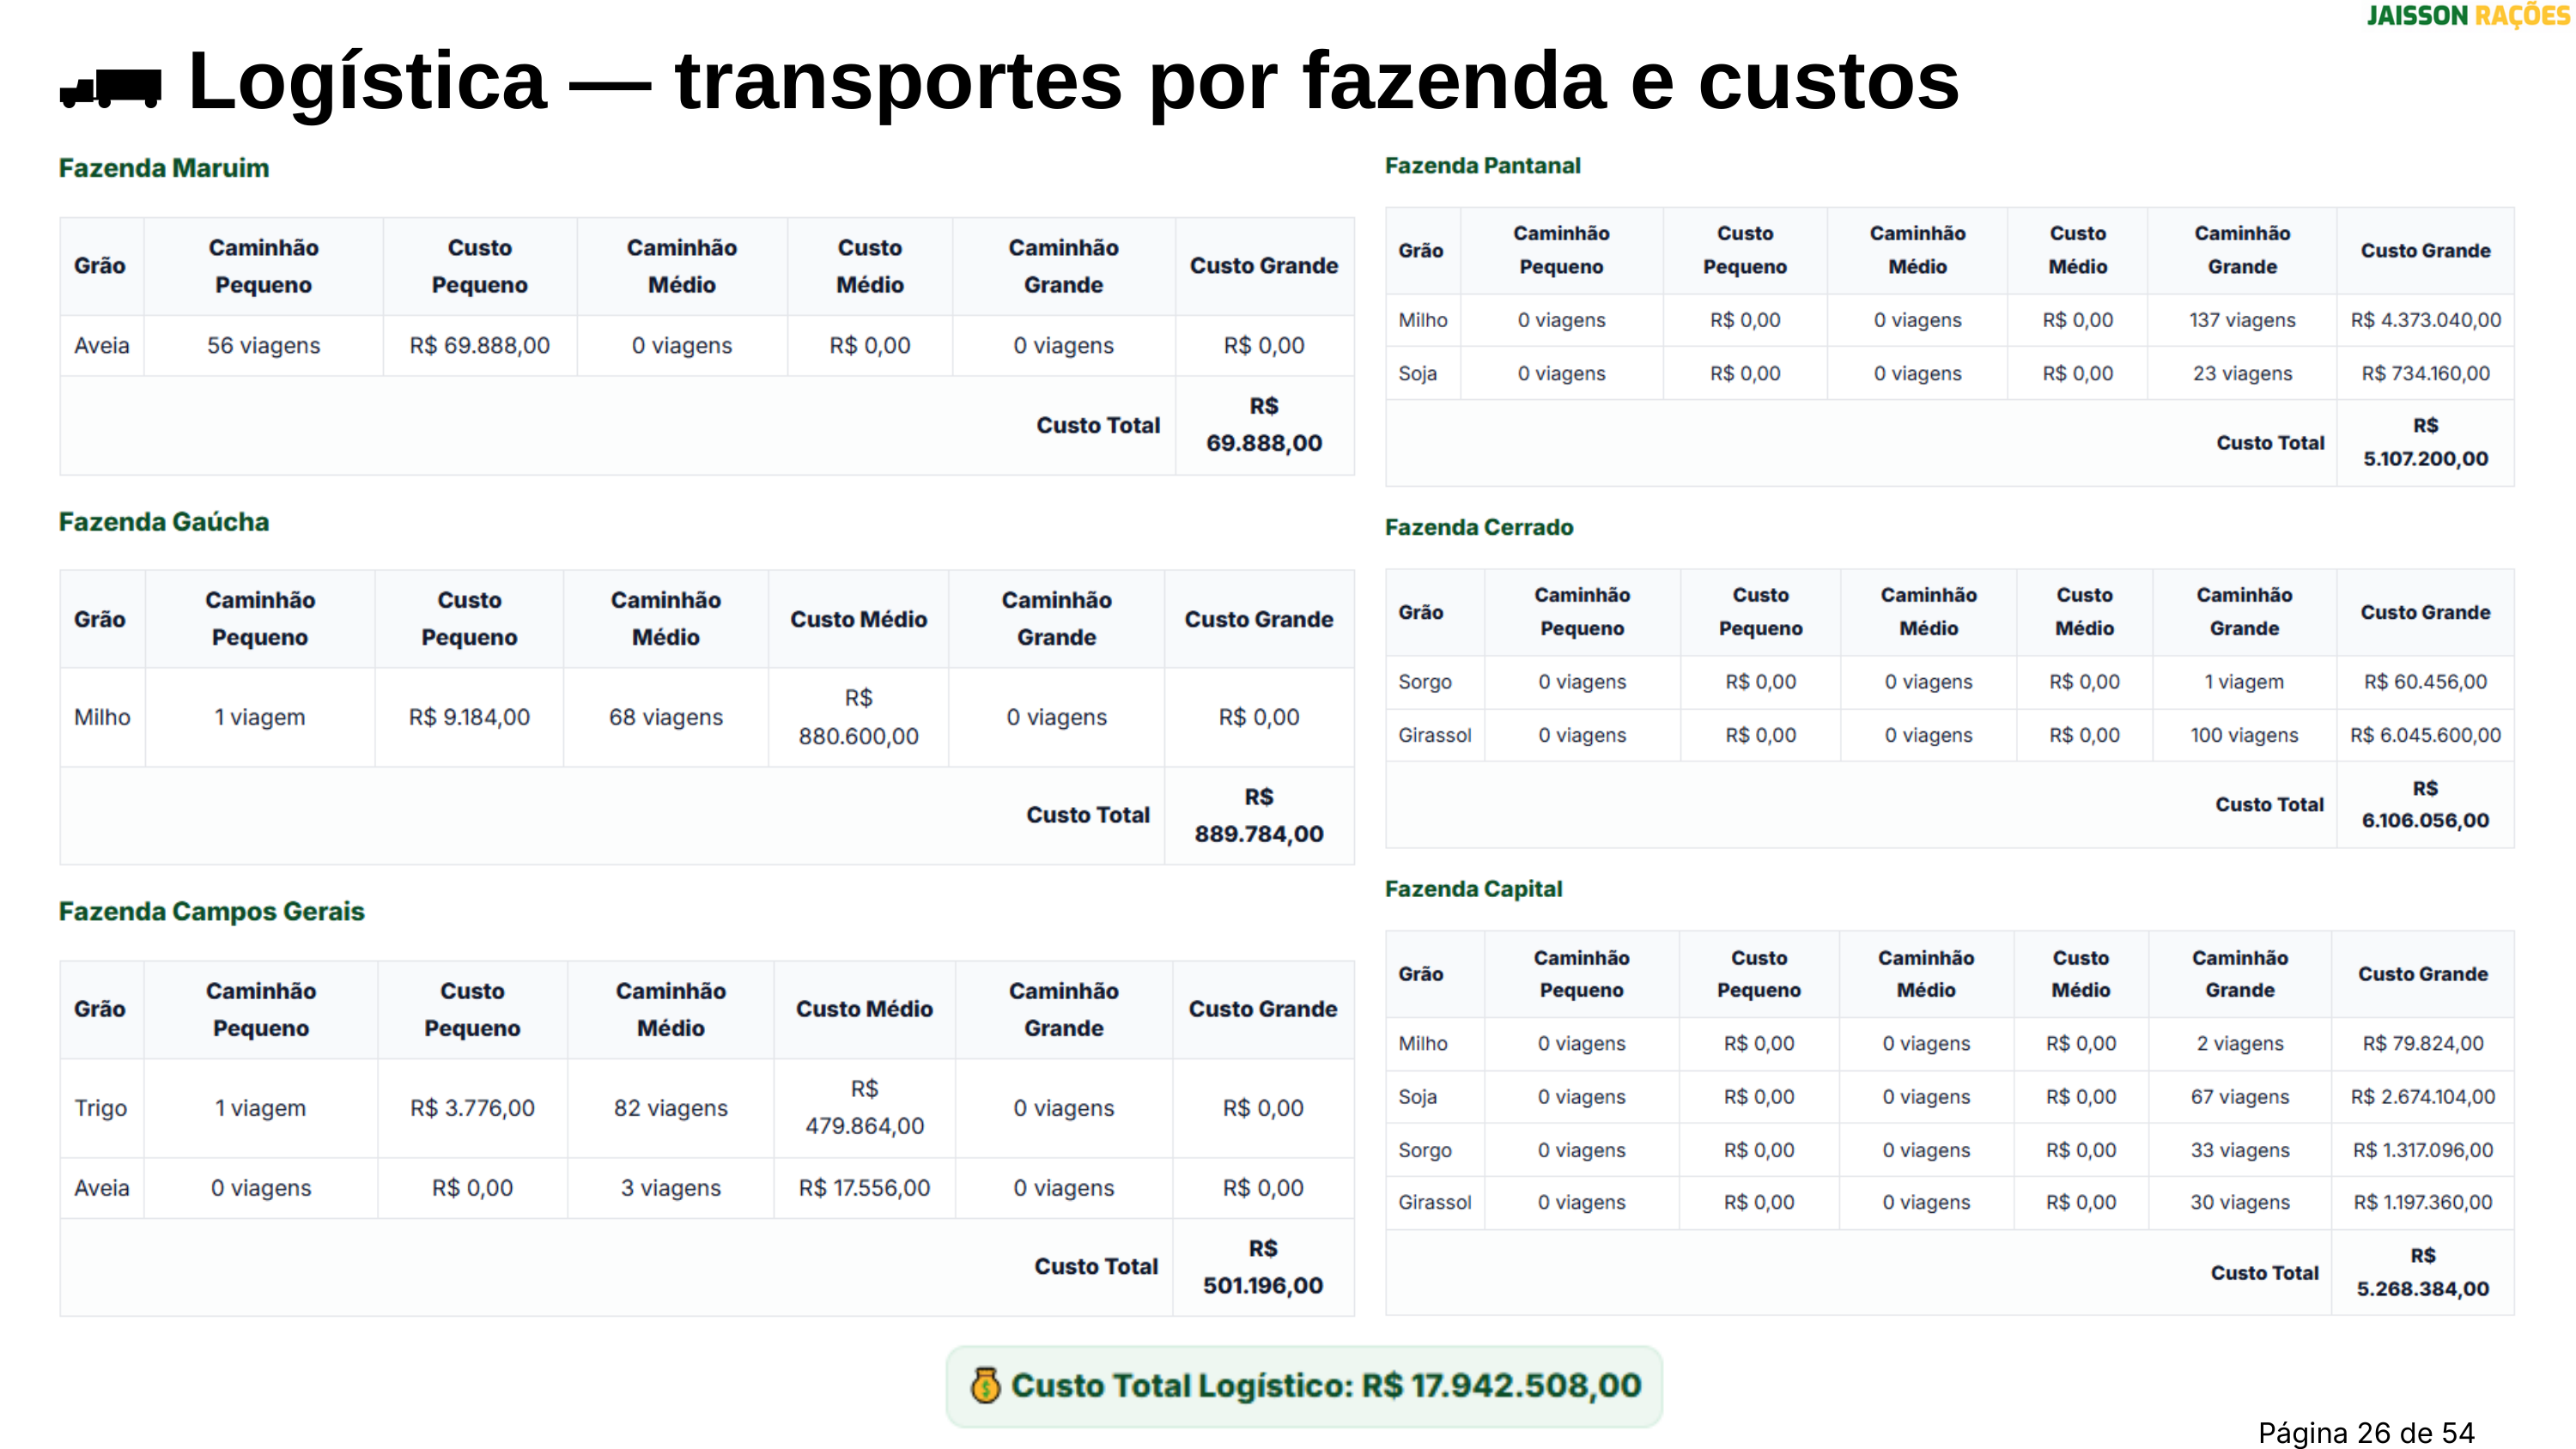

🚛 Logística — transportes por fazenda e custos

Página 26 de 54